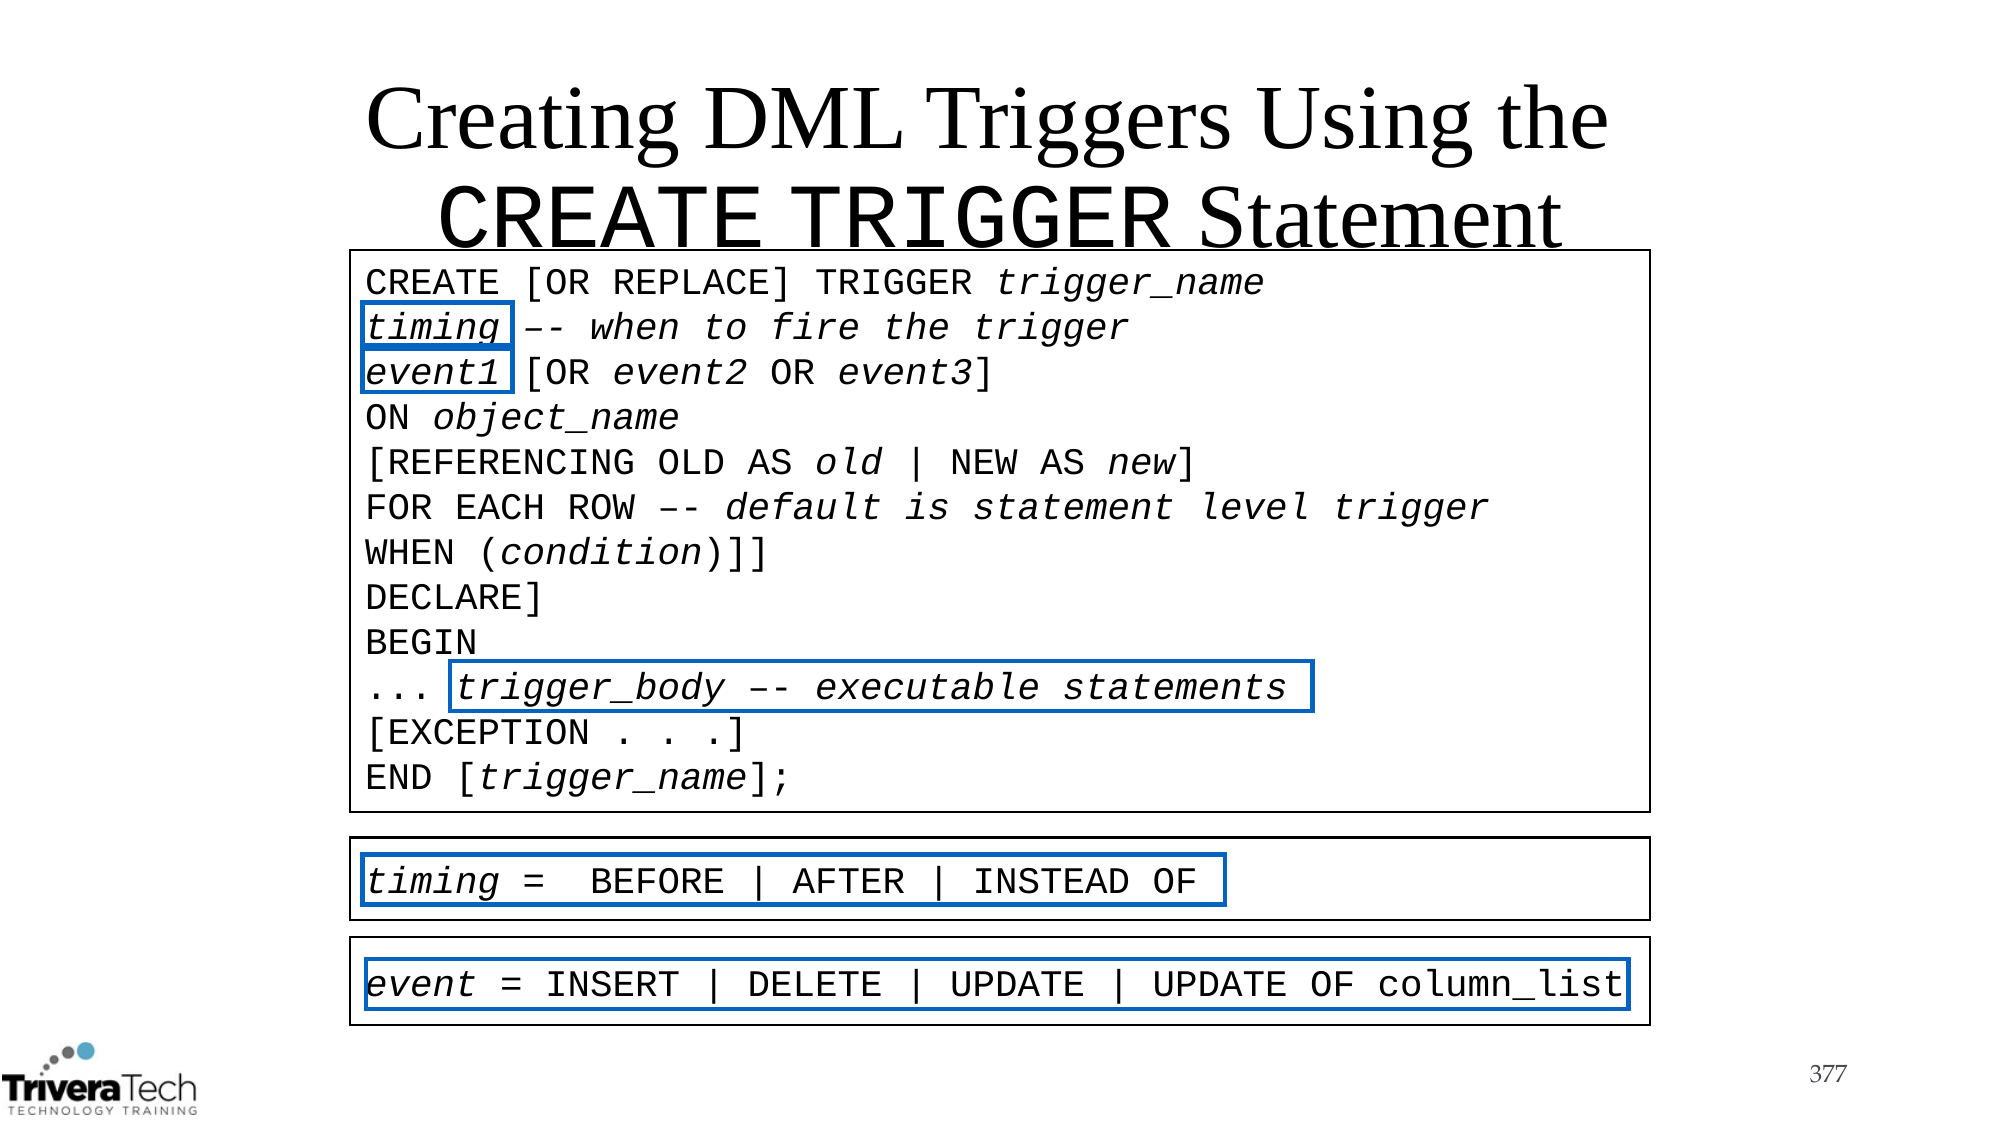

# Creating DML Triggers Using the CREATE TRIGGER Statement
CREATE [OR REPLACE] TRIGGER trigger_name
timing –- when to fire the trigger
event1 [OR event2 OR event3]
ON object_name
[REFERENCING OLD AS old | NEW AS new]
FOR EACH ROW –- default is statement level trigger
WHEN (condition)]]
DECLARE]
BEGIN
... trigger_body –- executable statements
[EXCEPTION . . .]
END [trigger_name];

timing =  BEFORE | AFTER | INSTEAD OF

event = INSERT | DELETE | UPDATE | UPDATE OF column_list

377